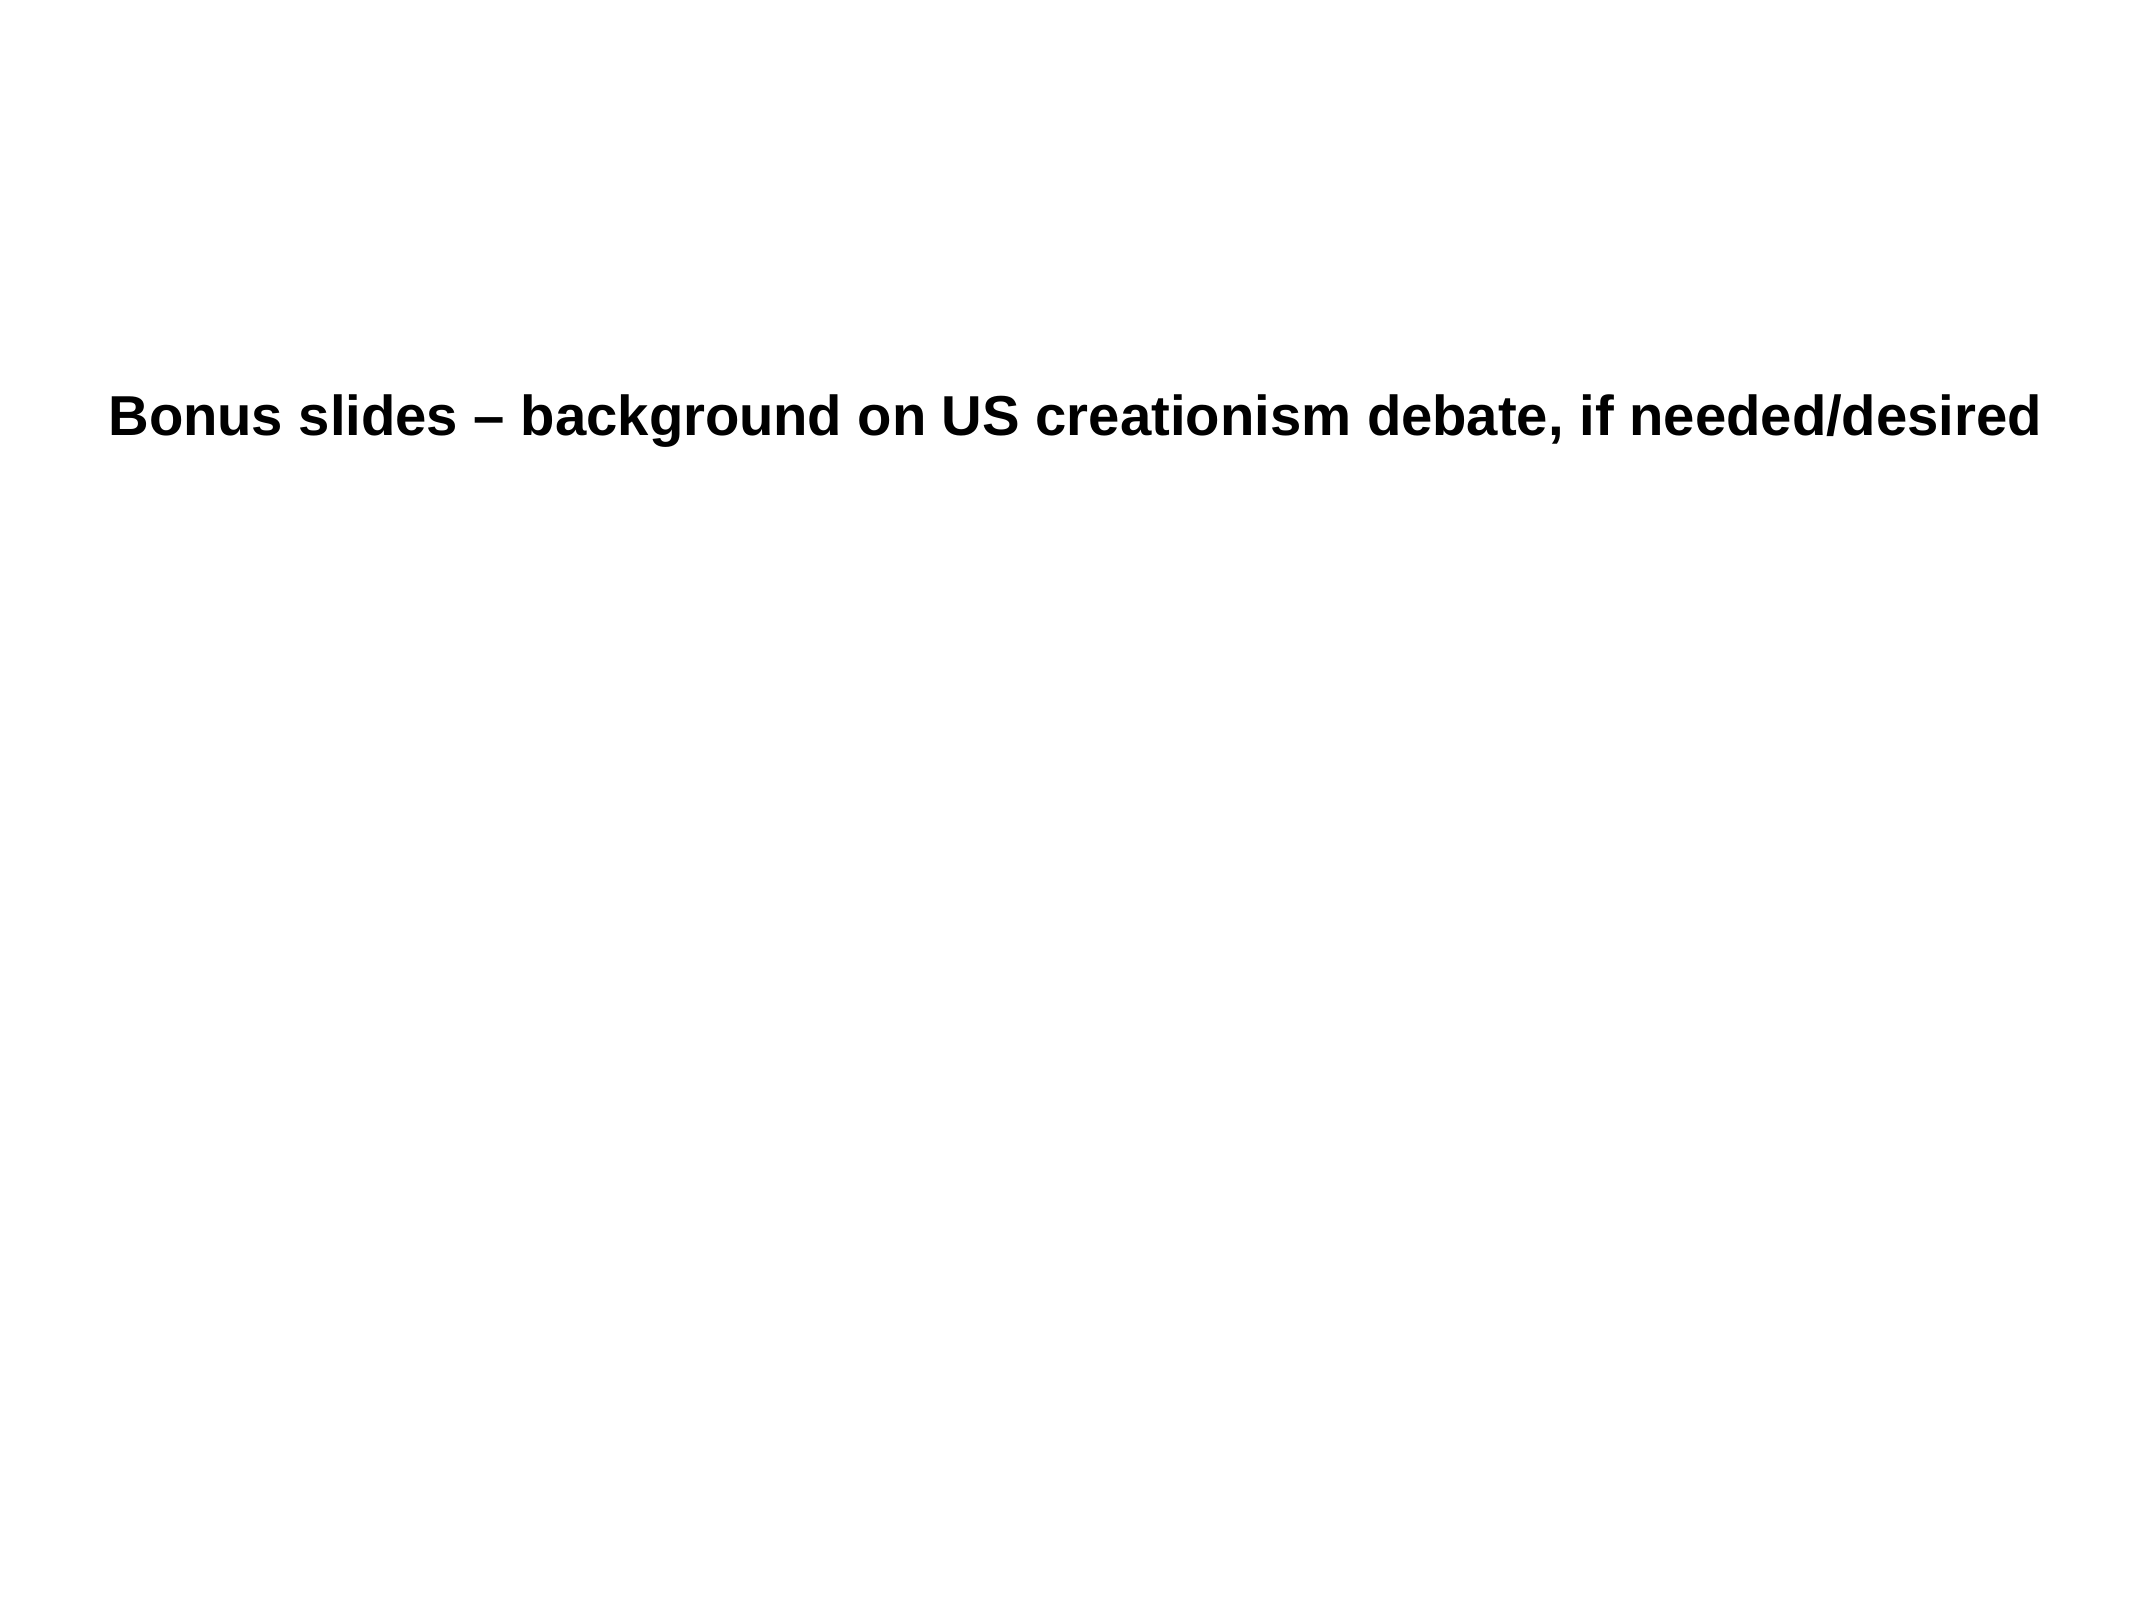

Bonus slides – background on US creationism debate, if needed/desired